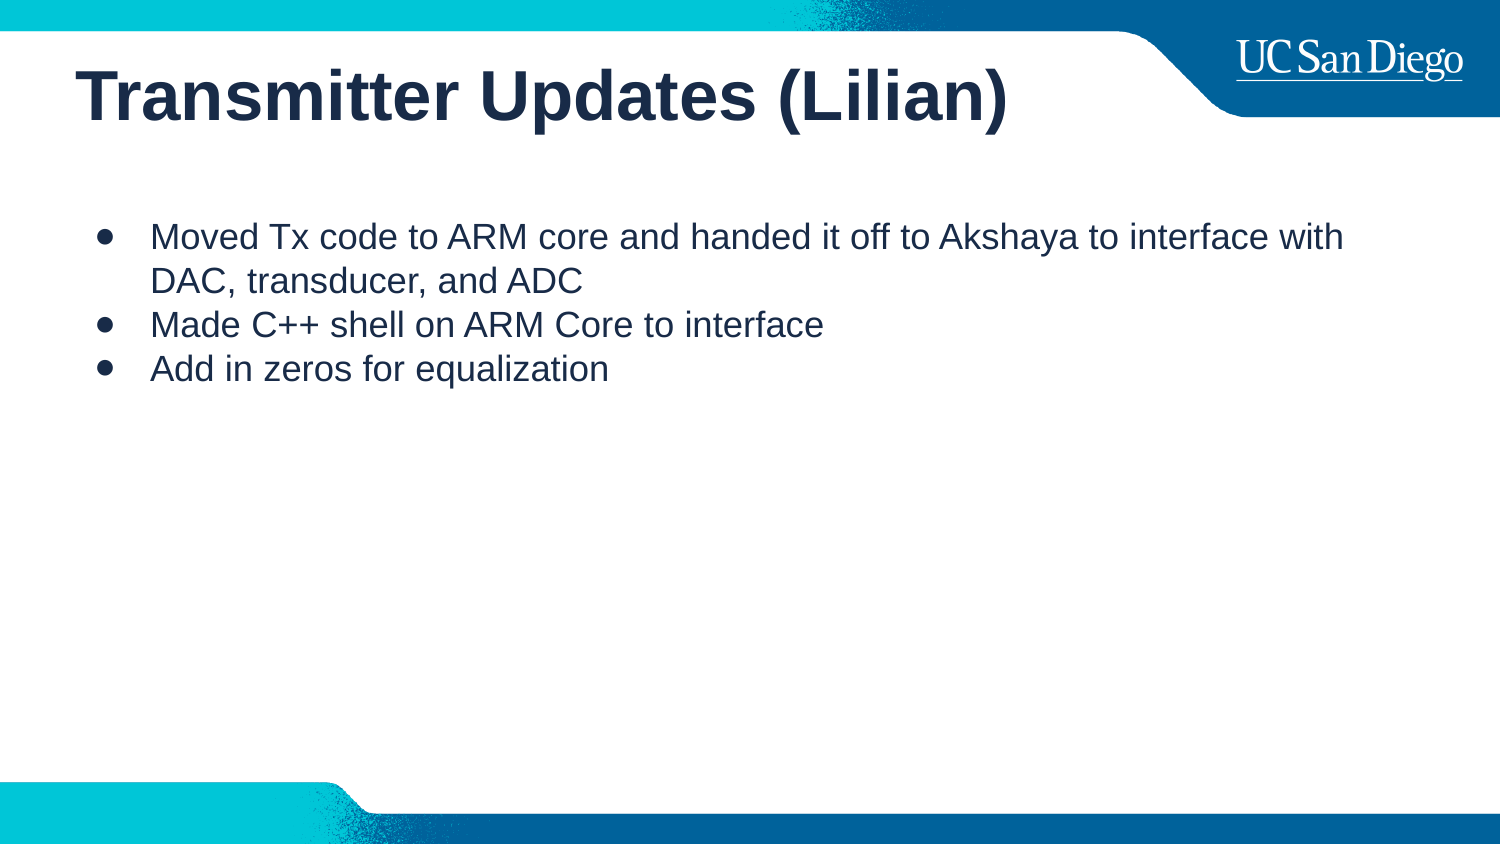

# Transmitter Updates (Lilian)
Moved Tx code to ARM core and handed it off to Akshaya to interface with DAC, transducer, and ADC
Made C++ shell on ARM Core to interface
Add in zeros for equalization